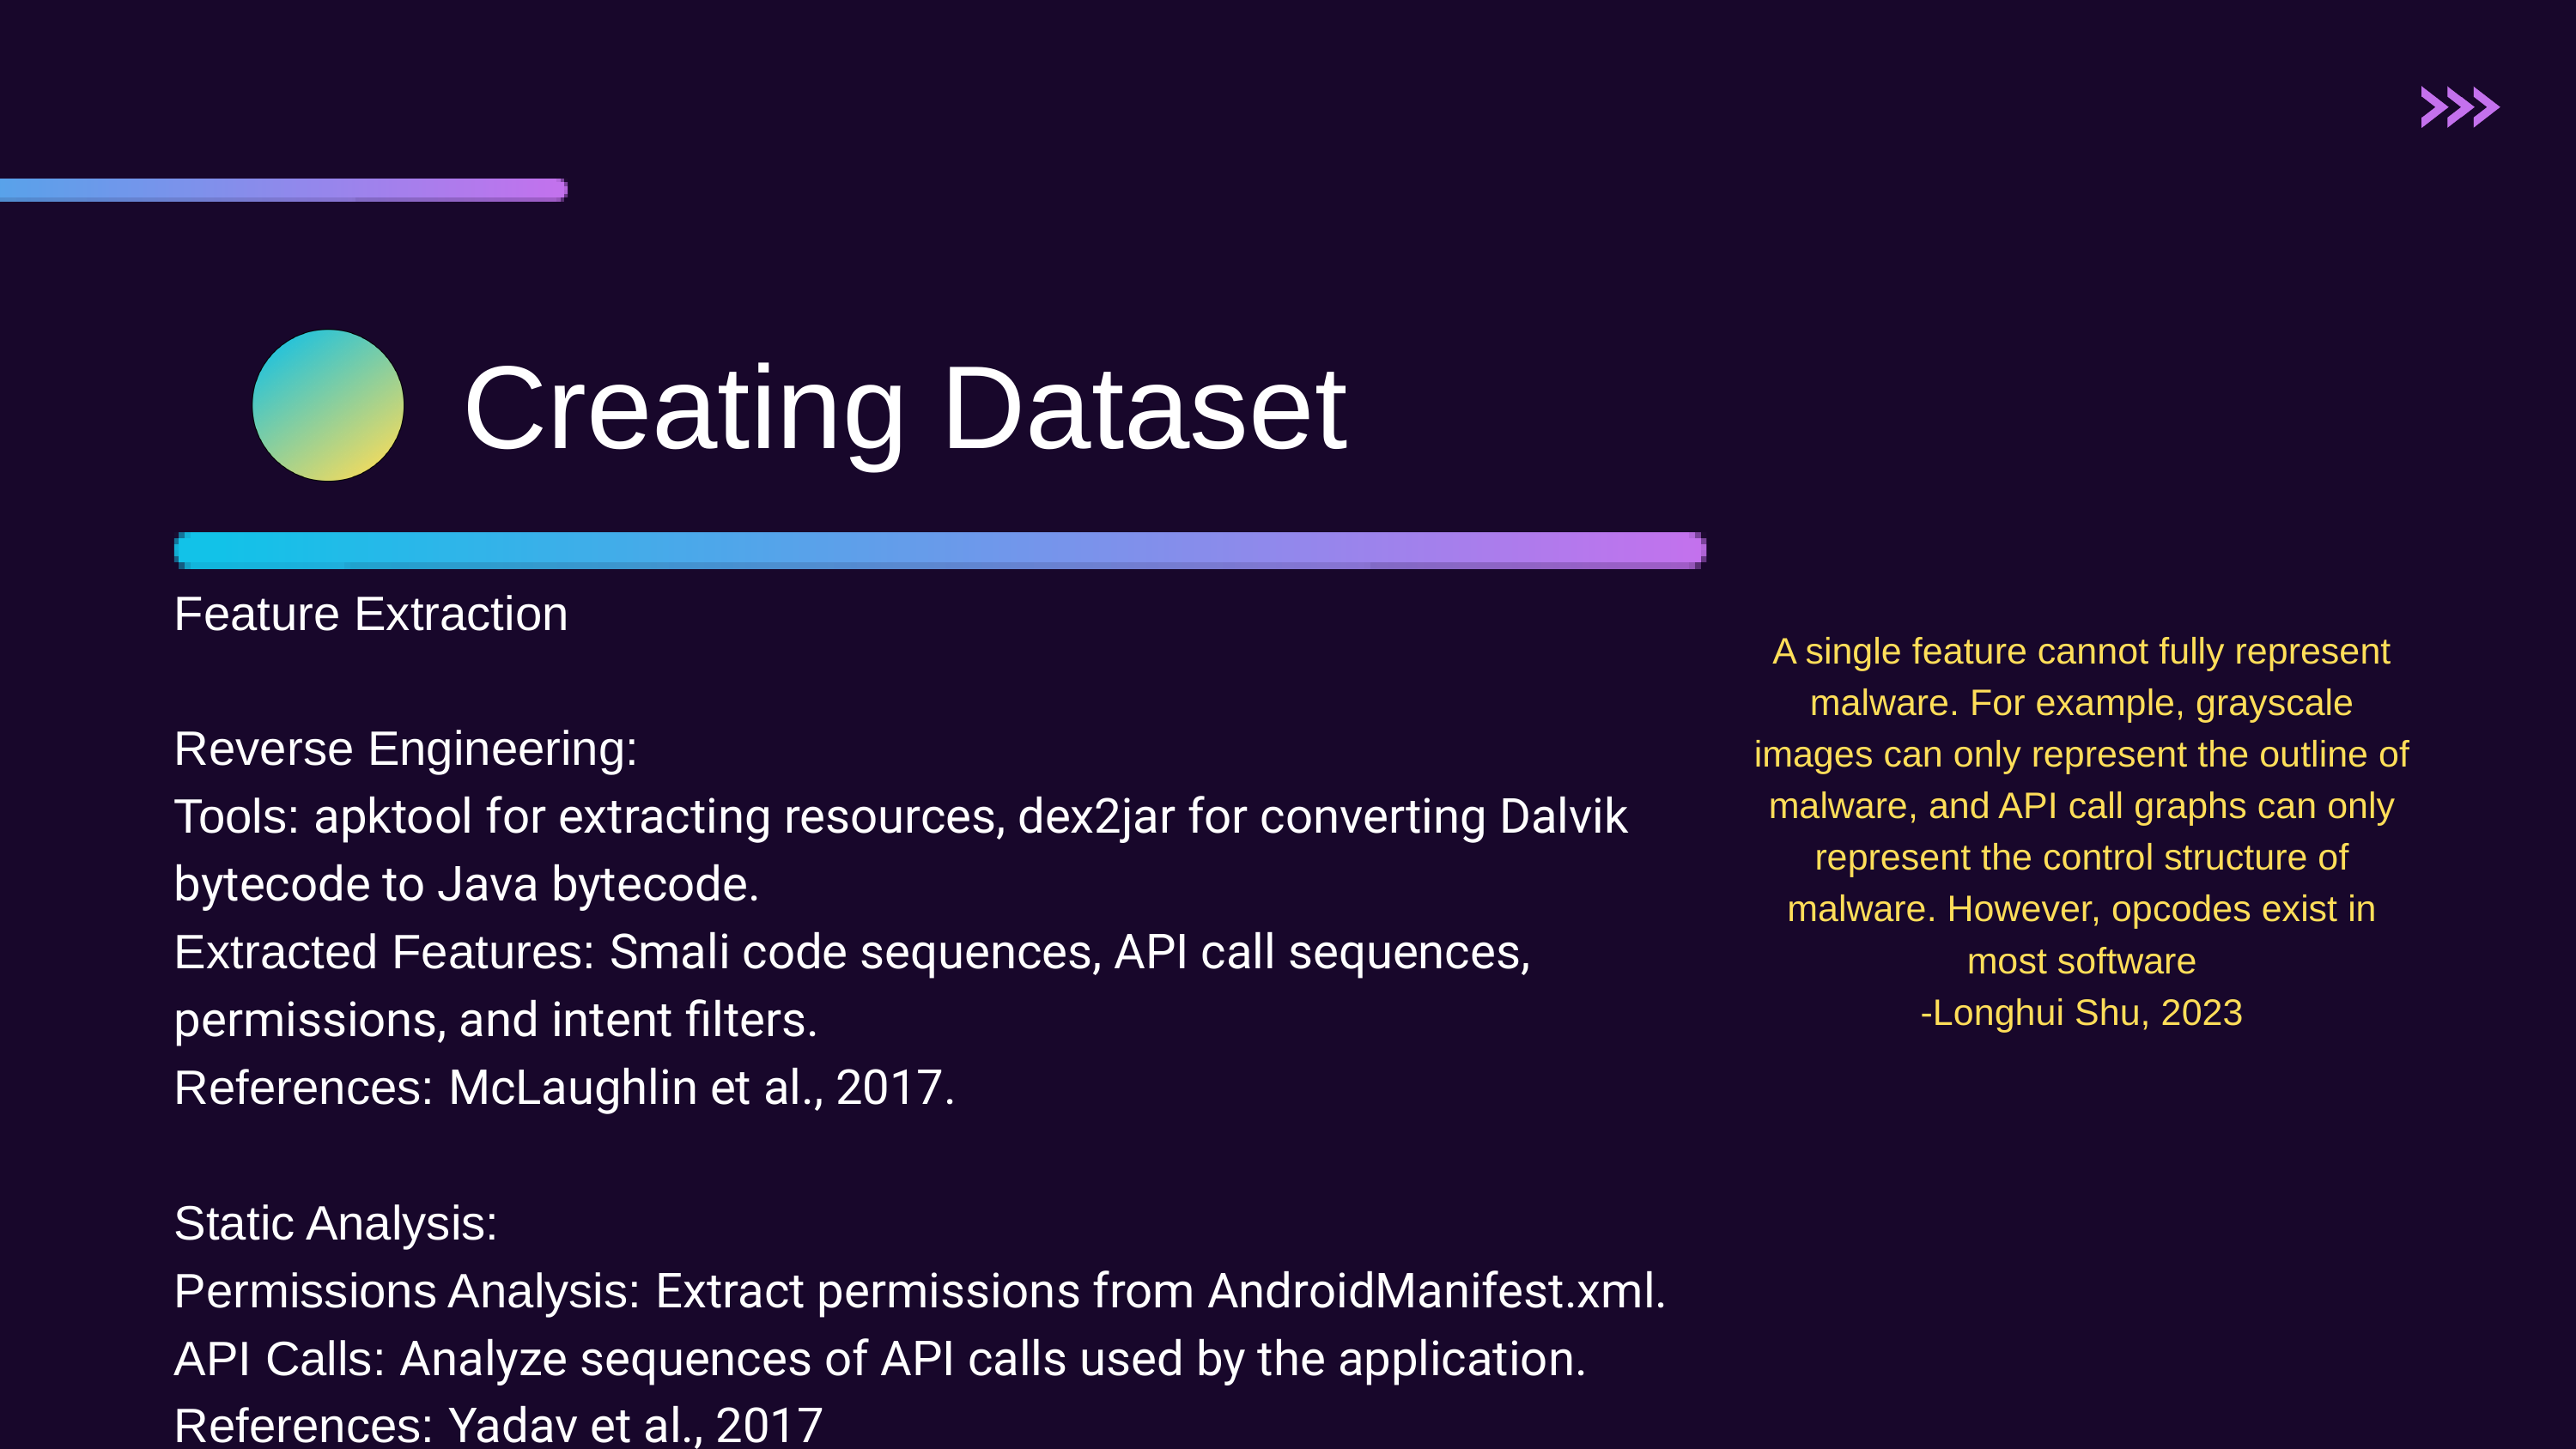

Creating Dataset

Feature Extraction

Reverse Engineering:
Tools: apktool for extracting resources, dex2jar for converting Dalvik bytecode to Java bytecode.
Extracted Features: Smali code sequences, API call sequences, permissions, and intent filters.
References: McLaughlin et al., 2017​​.

Static Analysis:
Permissions Analysis: Extract permissions from AndroidManifest.xml.
API Calls: Analyze sequences of API calls used by the application.
References: Yadav et al., 2017
A single feature cannot fully represent malware. For example, grayscale images can only represent the outline of malware, and API call graphs can only represent the control structure of malware. However, opcodes exist in most software
-Longhui Shu, 2023